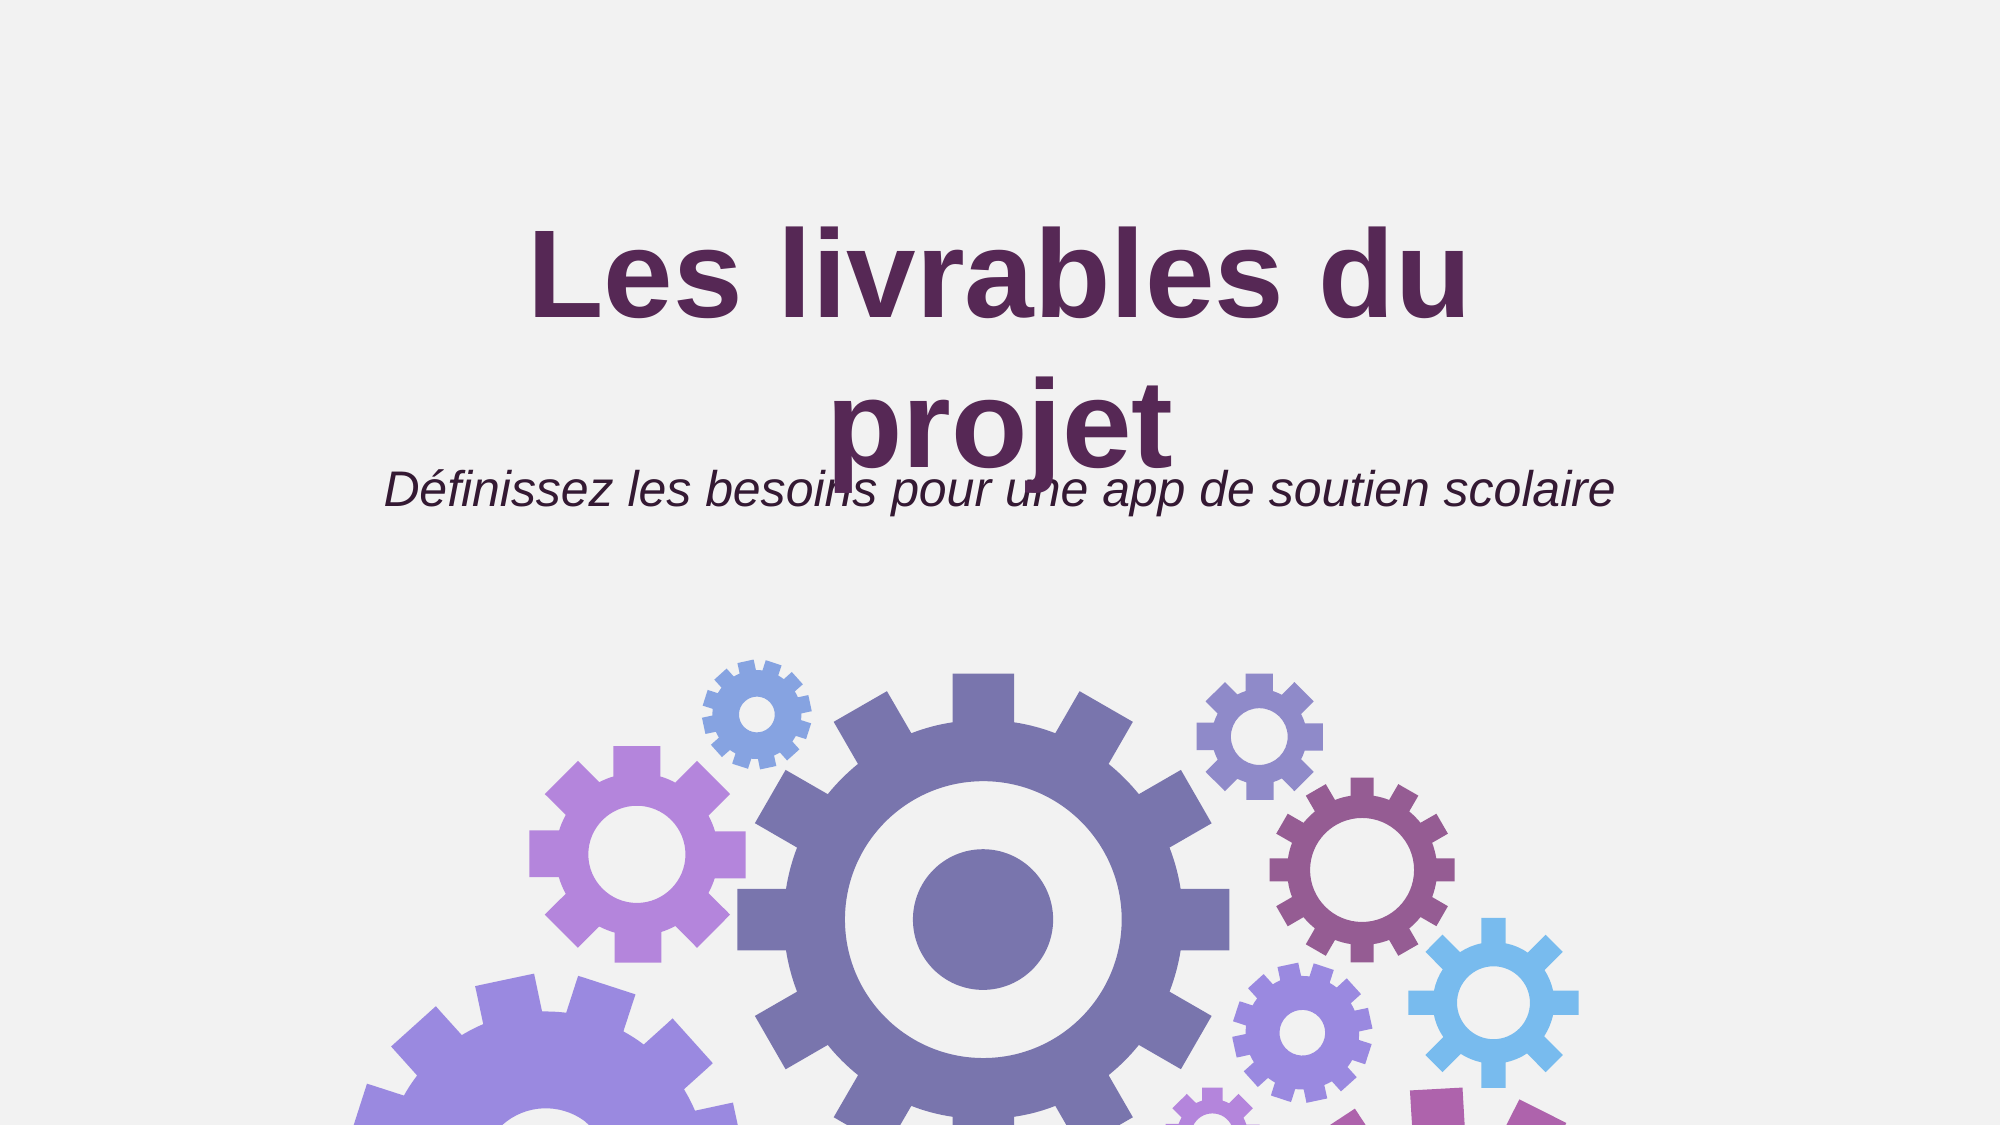

Les livrables du projet
Définissez les besoins pour une app de soutien scolaire